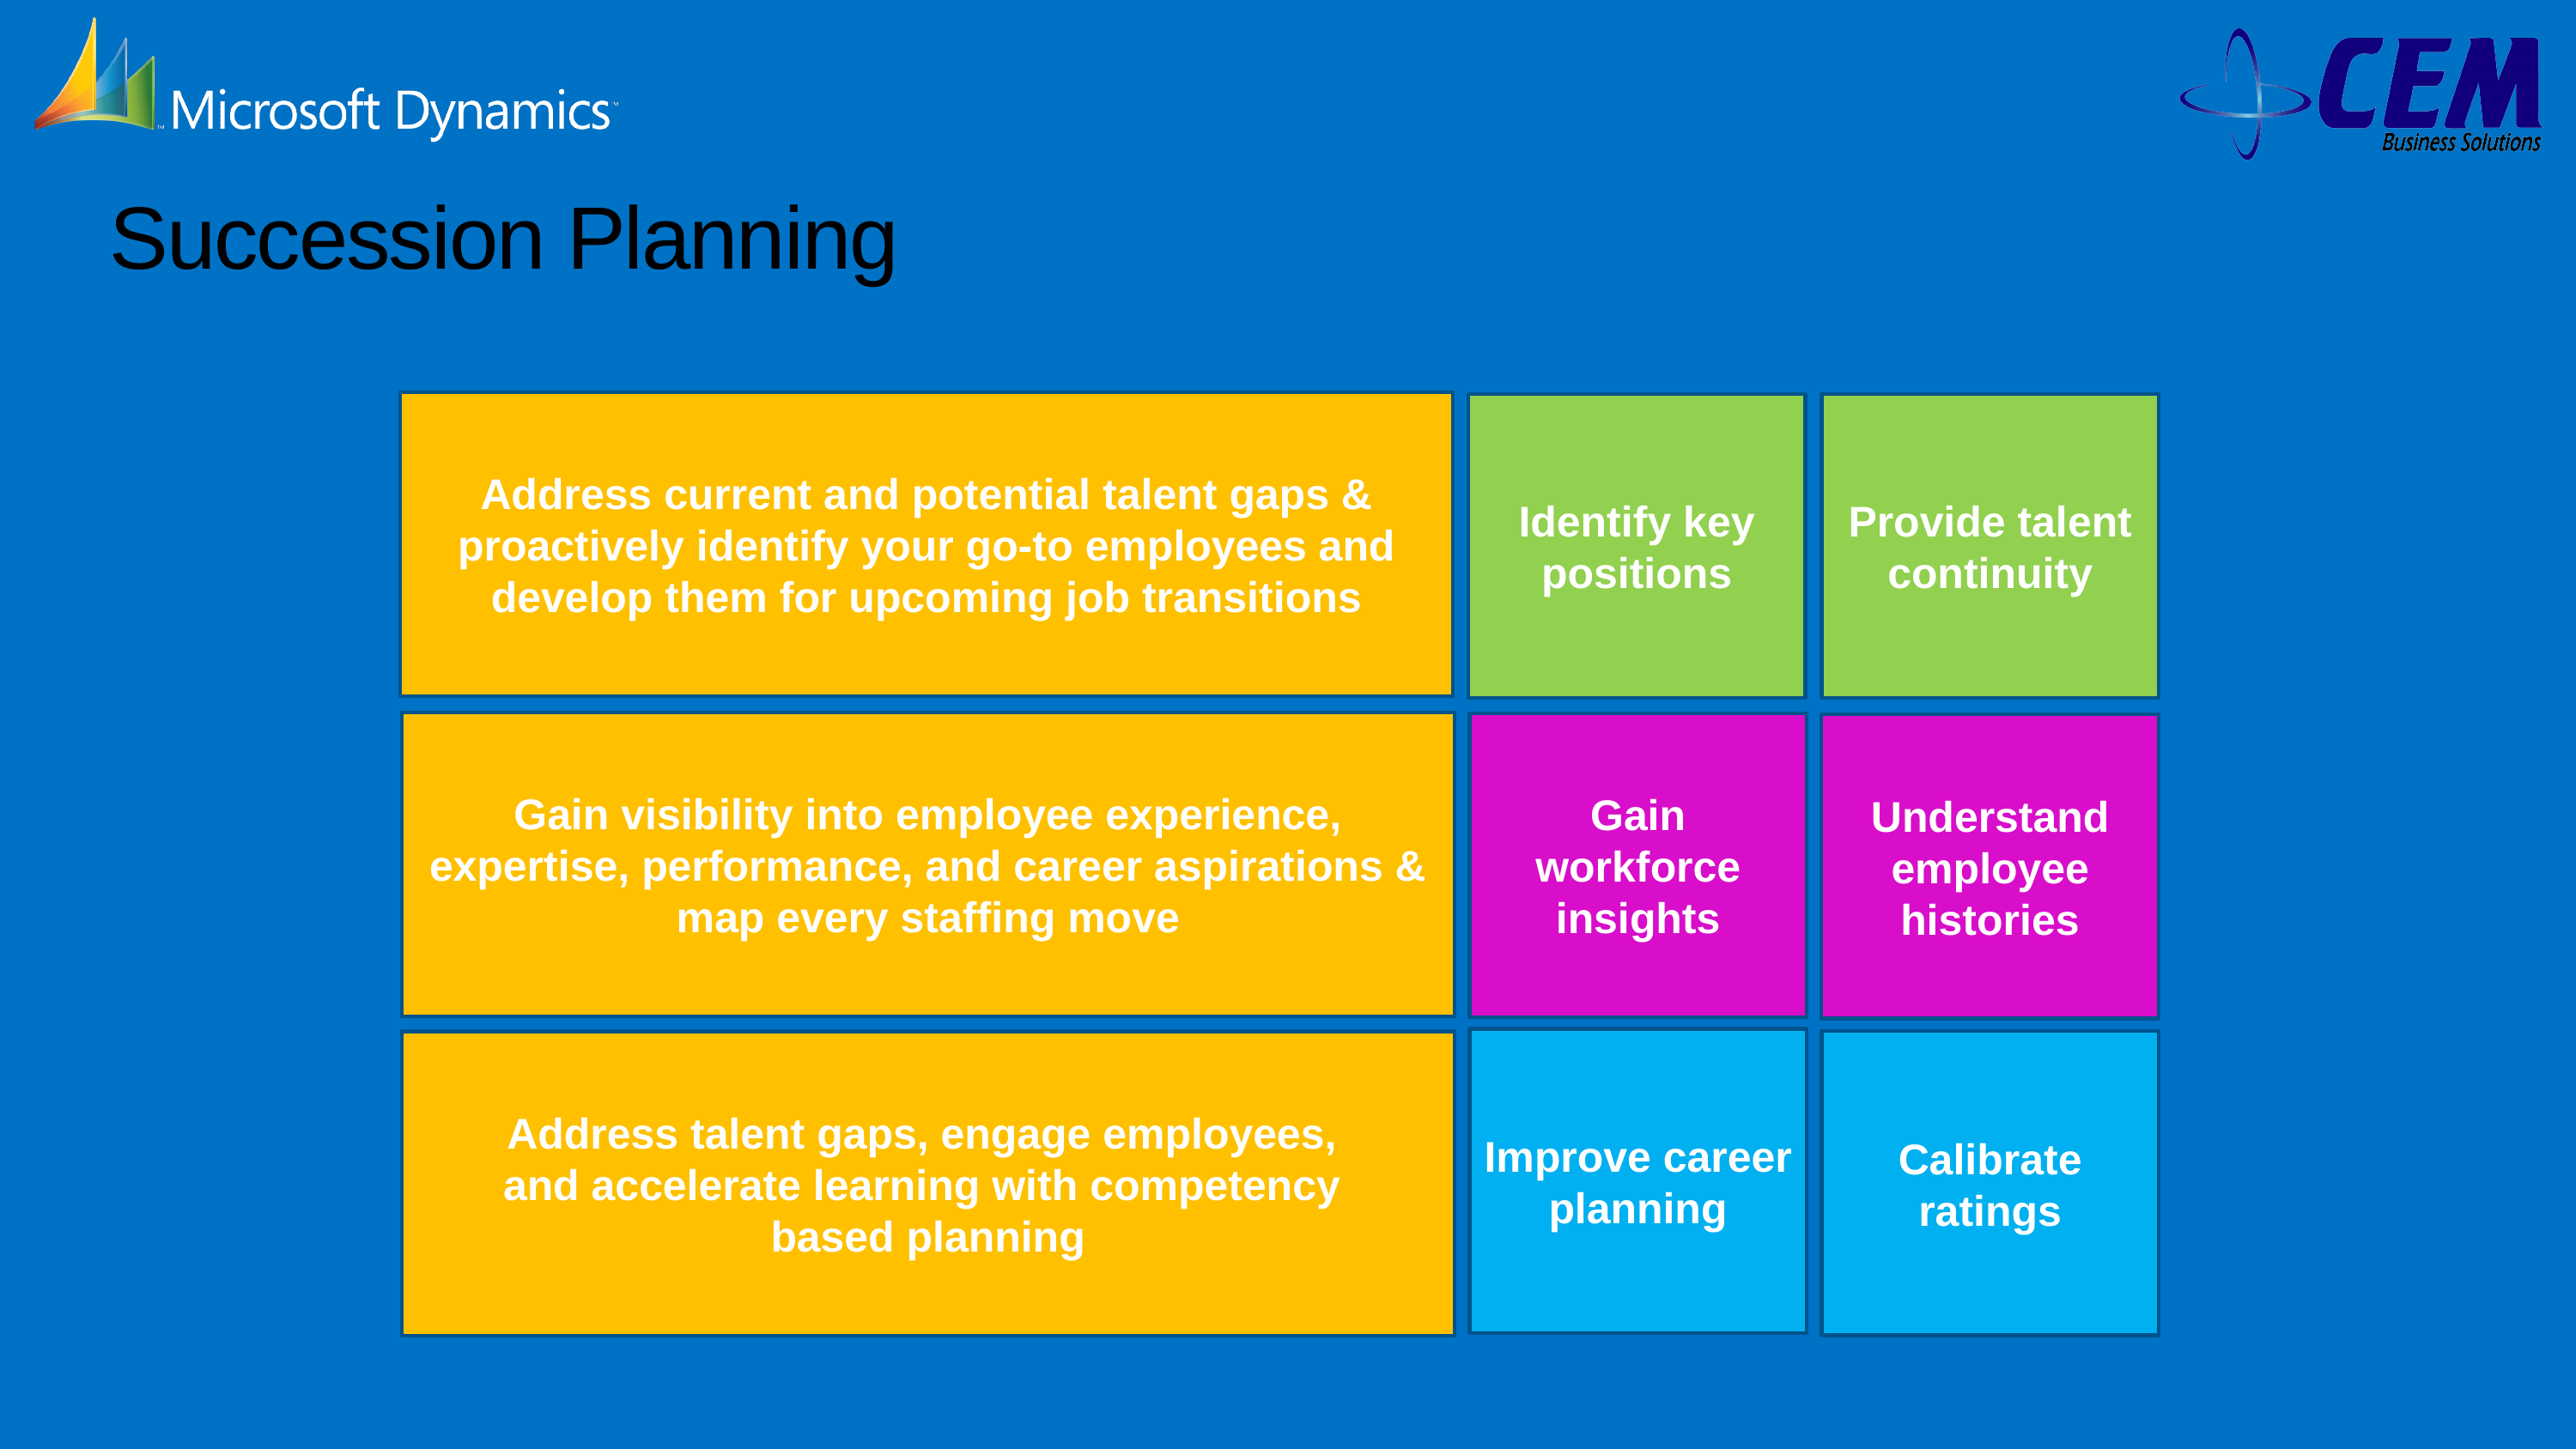

# Succession Planning
Address current and potential talent gaps & proactively identify your go-to employees and develop them for upcoming job transitions
Identify key positions
Provide talent continuity

Gain visibility into employee experience, expertise, performance, and career aspirations & map every staffing move

Gain workforce insights
Understand employee histories
Improve career planning
Calibrate ratings
Address talent gaps, engage employees,
and accelerate learning with competency
based planning